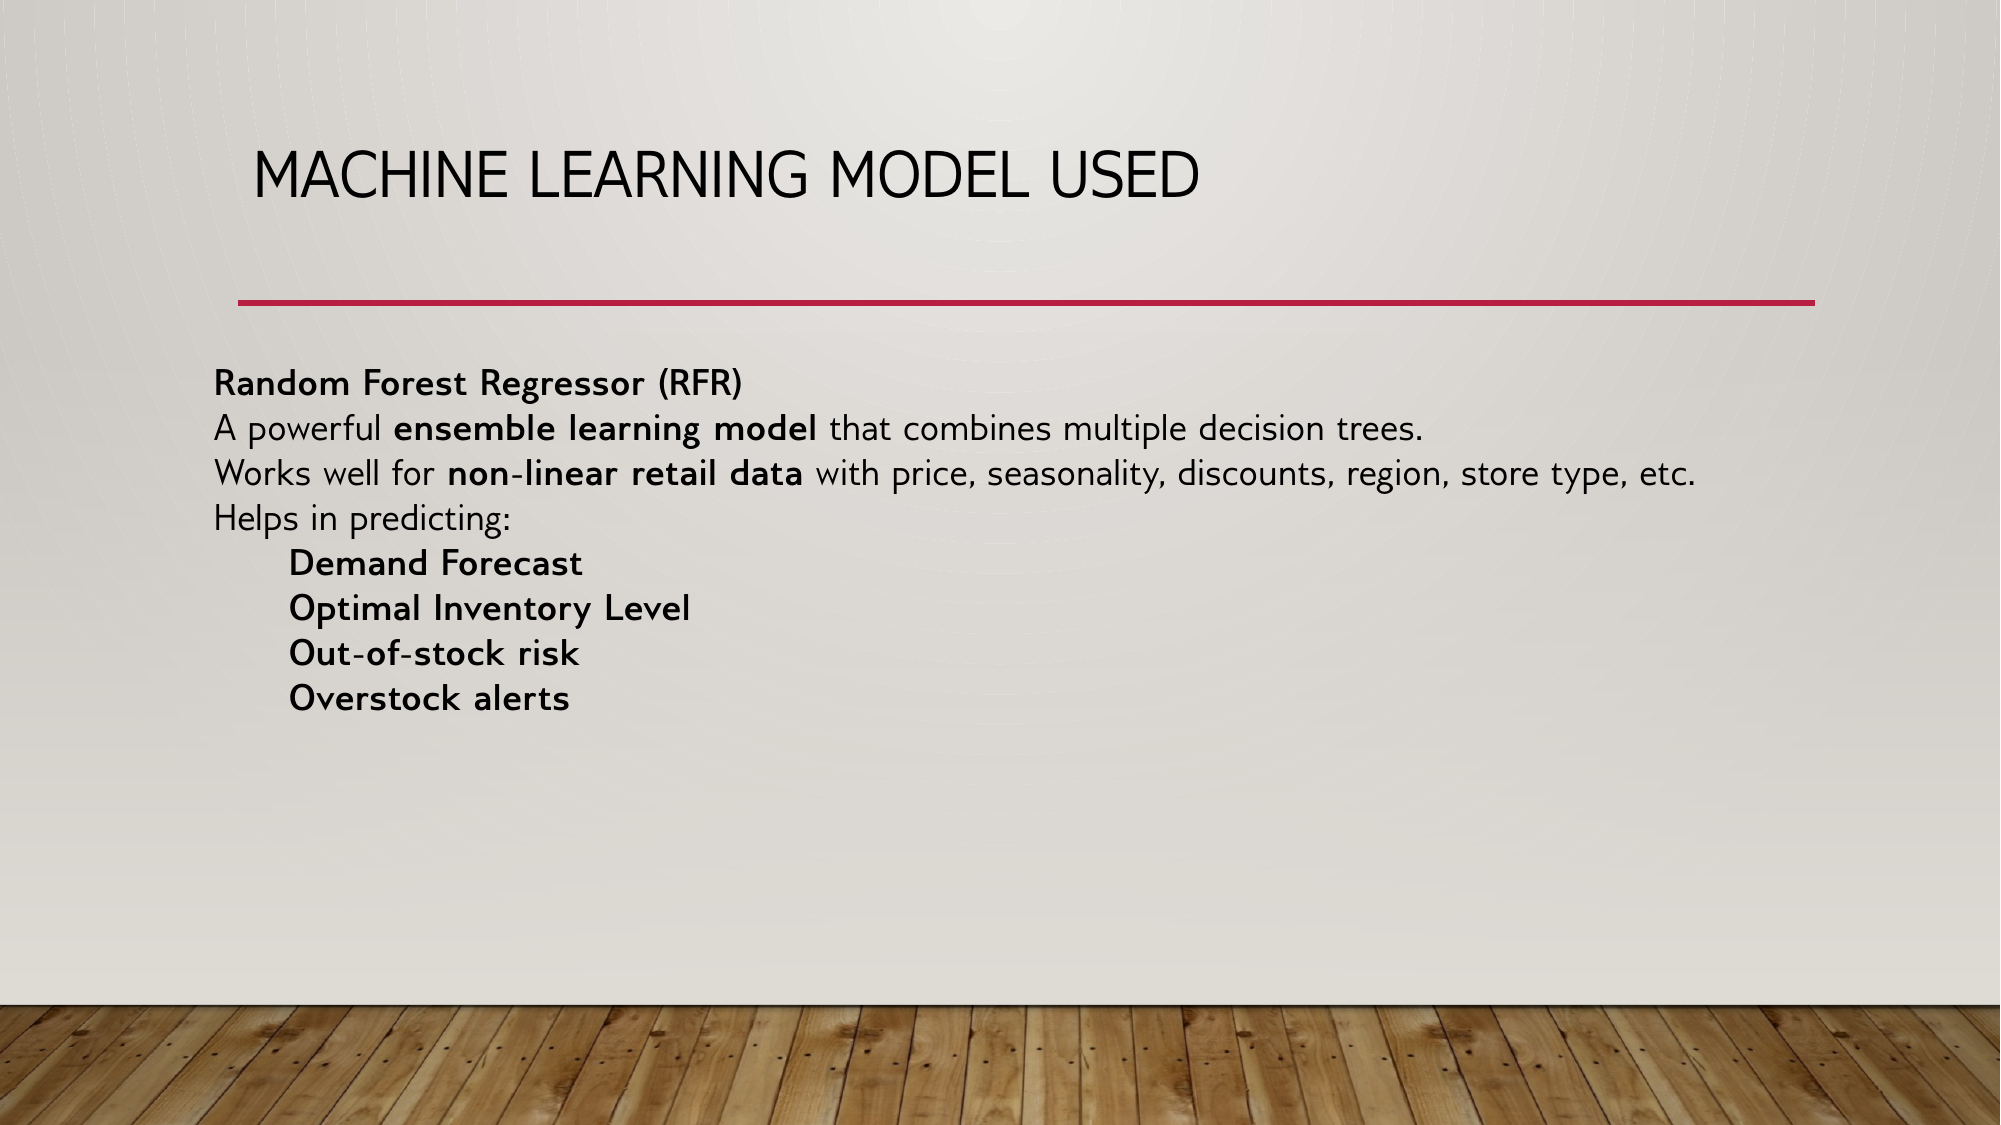

# Machine Learning Model Used
Random Forest Regressor (RFR)
A powerful ensemble learning model that combines multiple decision trees.
Works well for non-linear retail data with price, seasonality, discounts, region, store type, etc.
Helps in predicting:
Demand Forecast
Optimal Inventory Level
Out-of-stock risk
Overstock alerts